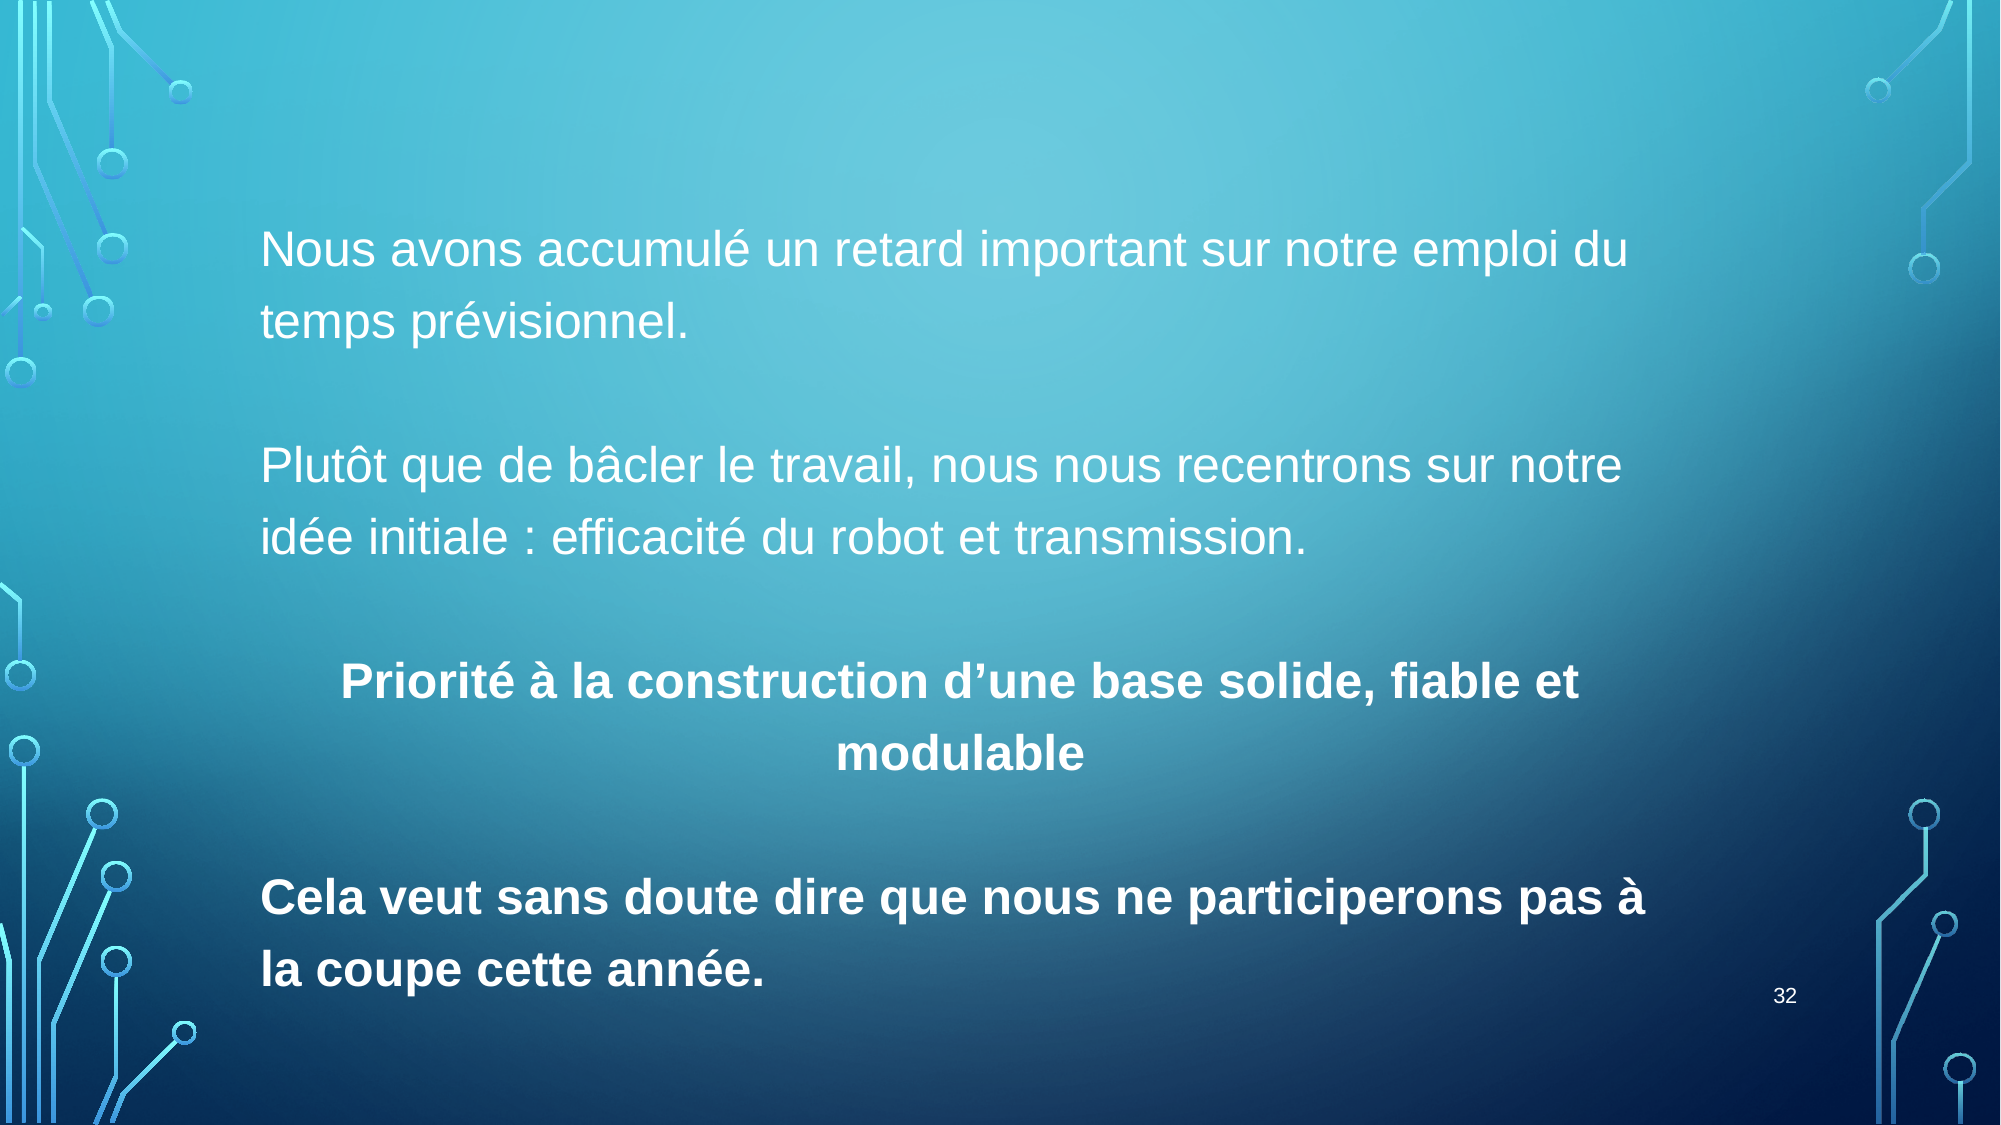

Nous avons accumulé un retard important sur notre emploi du temps prévisionnel.

Plutôt que de bâcler le travail, nous nous recentrons sur notre idée initiale : efficacité du robot et transmission.

Priorité à la construction d’une base solide, fiable et modulable

Cela veut sans doute dire que nous ne participerons pas à la coupe cette année.

32